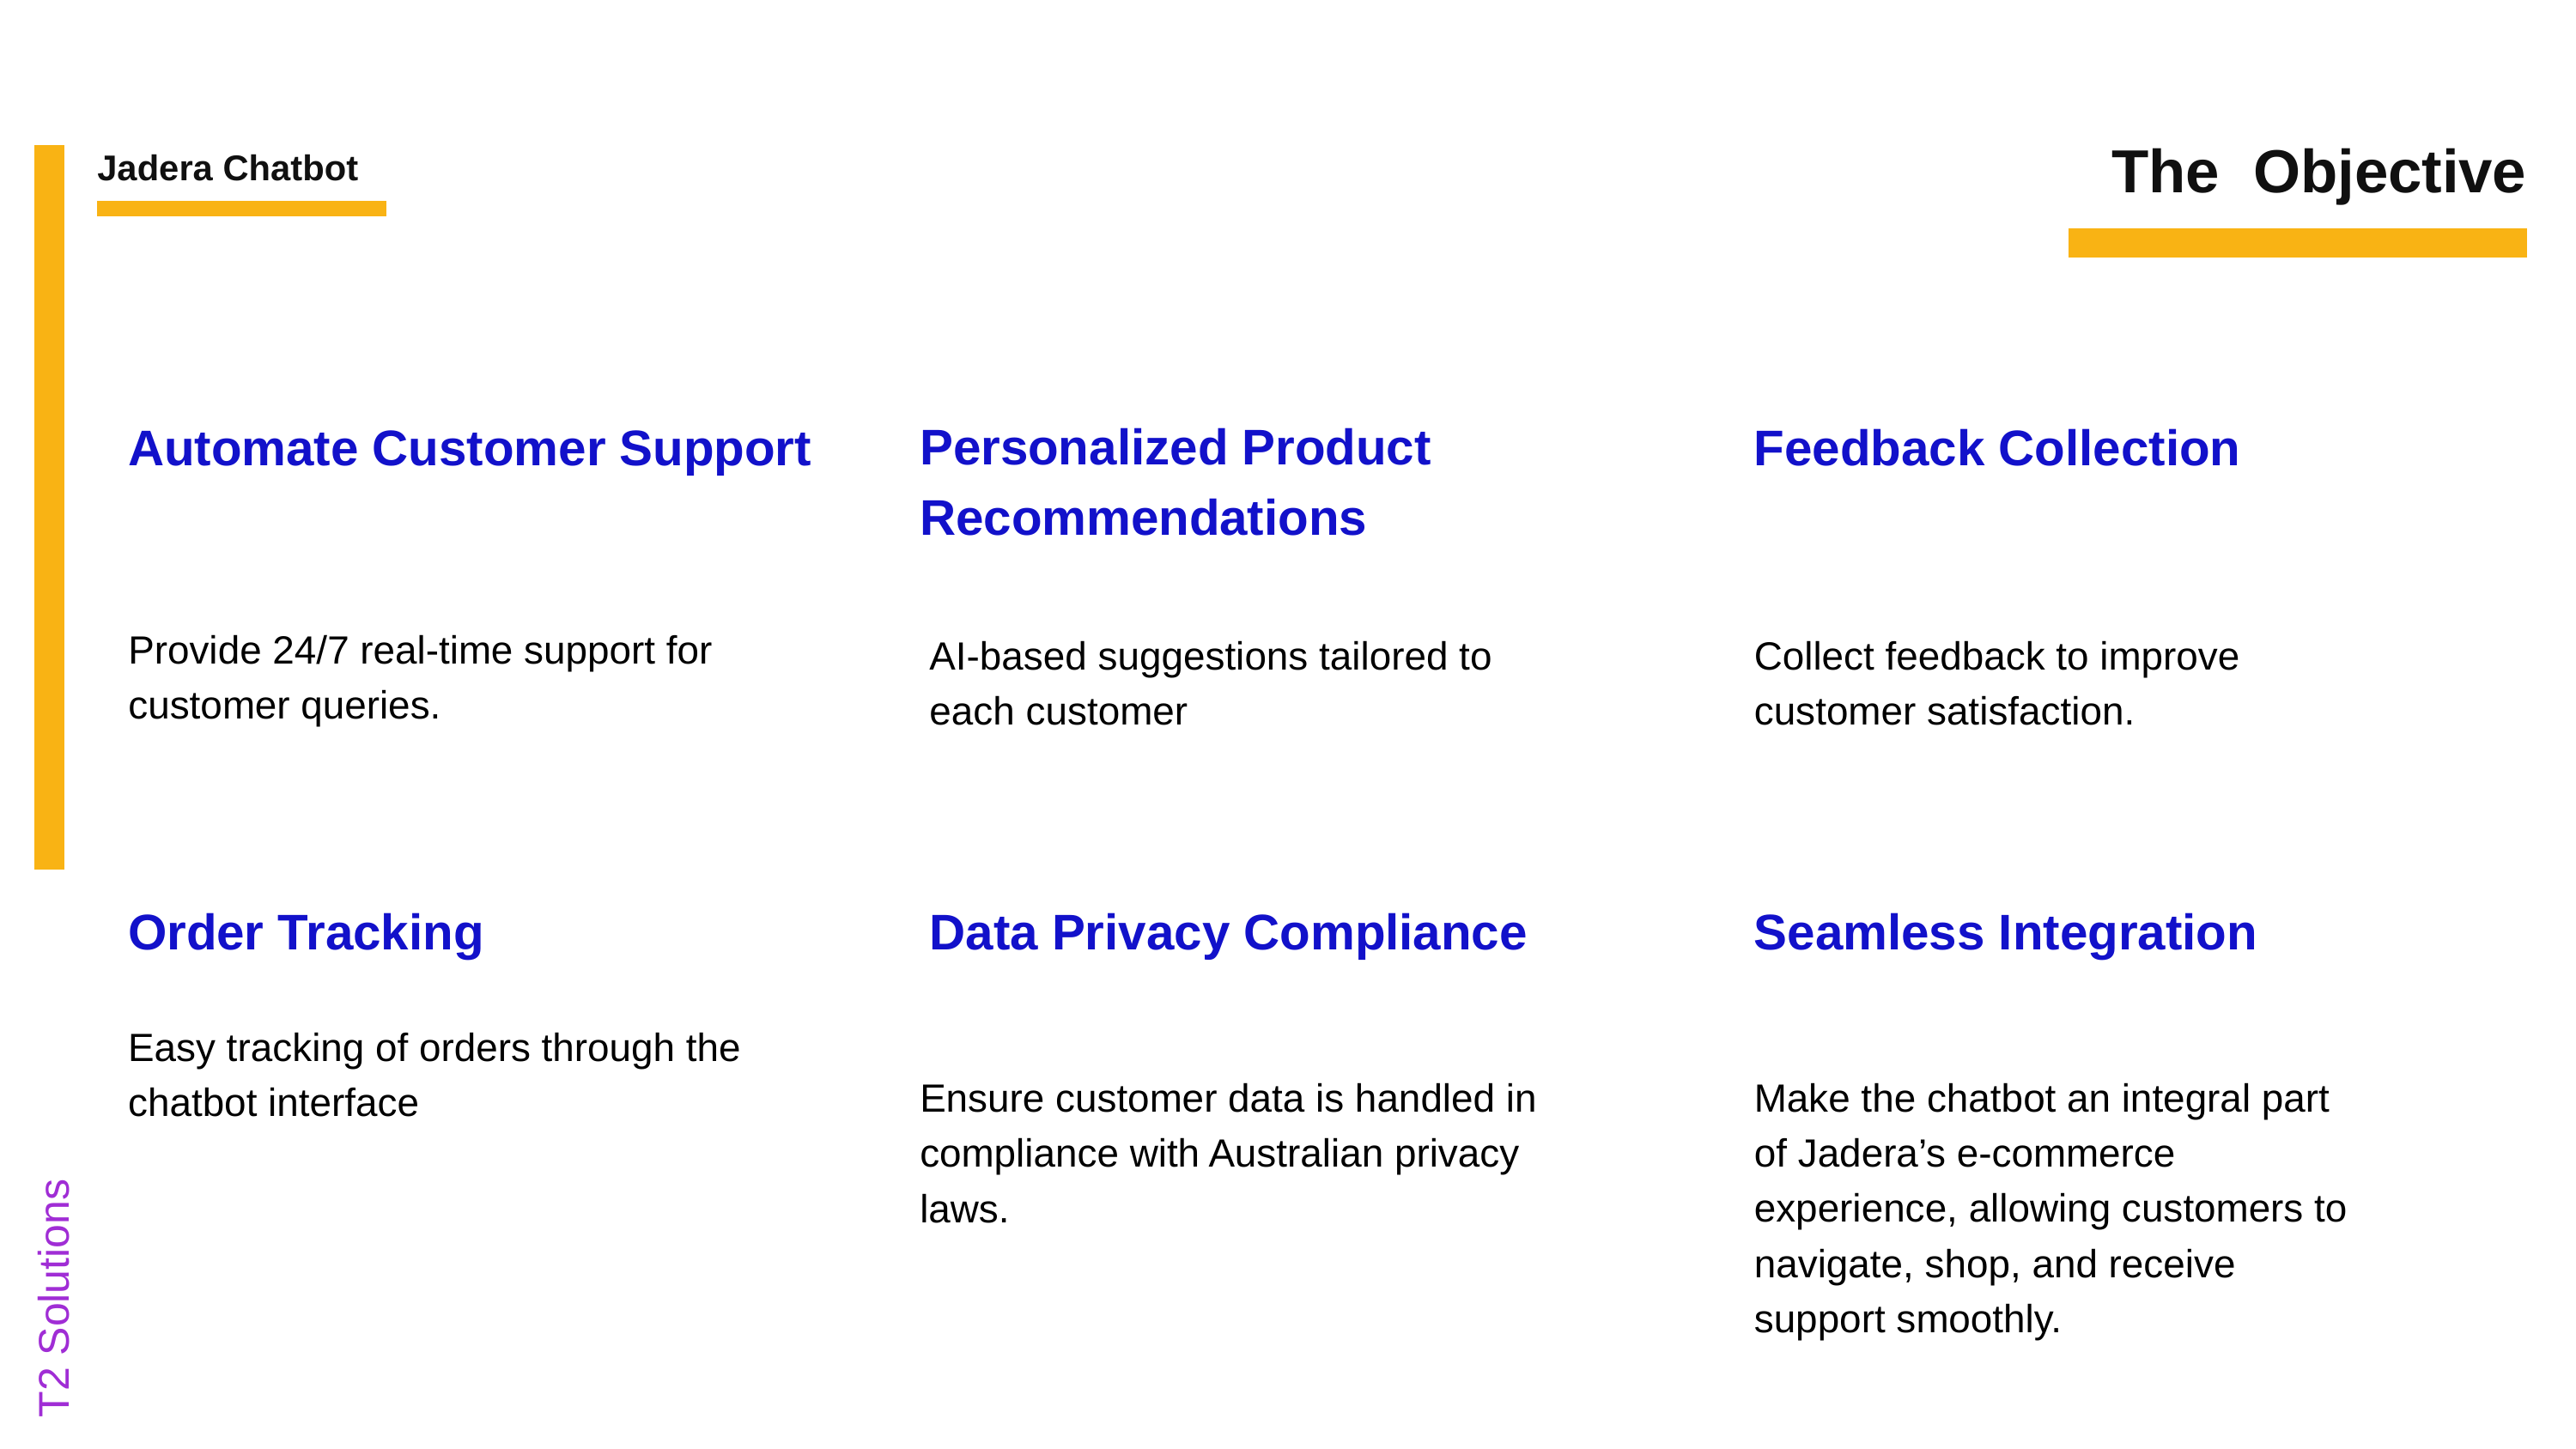

The  Objective
Jadera Chatbot

Automate Customer Support
Personalized Product Recommendations
Feedback Collection
Provide 24/7 real-time support for customer queries.
AI-based suggestions tailored to each customer
Collect feedback to improve customer satisfaction.
Order Tracking
Data Privacy Compliance
Seamless Integration
Easy tracking of orders through the chatbot interface
Ensure customer data is handled in compliance with Australian privacy laws.
Make the chatbot an integral part of Jadera’s e-commerce experience, allowing customers to navigate, shop, and receive support smoothly.
T2 Solutions